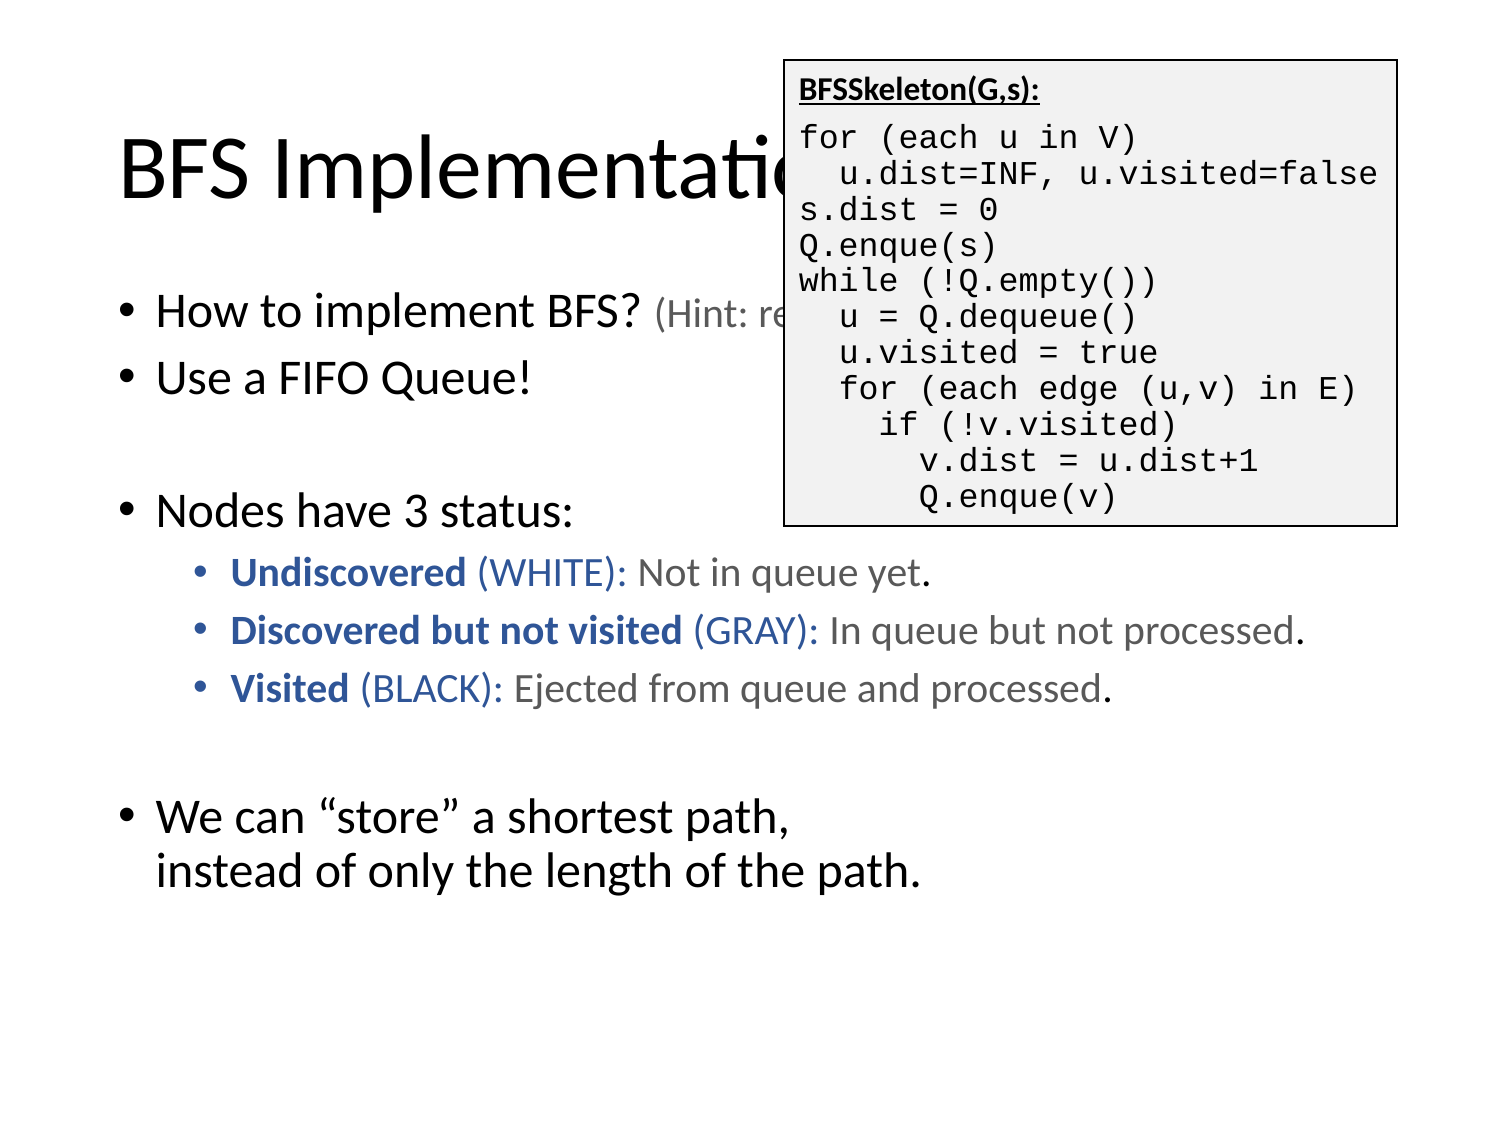

BFSSkeleton(G,s):
for (each u in V)
  u.dist=INF, u.visited=false
s.dist = 0
Q.enque(s)
while (!Q.empty())
  u = Q.dequeue()
  u.visited = true
  for (each edge (u,v) in E)
    if (!v.visited)
      v.dist = u.dist+1
      Q.enque(v)
# BFS Implementation
How to implement BFS? (Hint: recall traversal-by-layer in trees)
Use a FIFO Queue!

Nodes have 3 status:
Undiscovered (WHITE): Not in queue yet.
Discovered but not visited (GRAY): In queue but not processed.
Visited (BLACK): Ejected from queue and processed.

We can “store” a shortest path,
instead of only the length of the path.